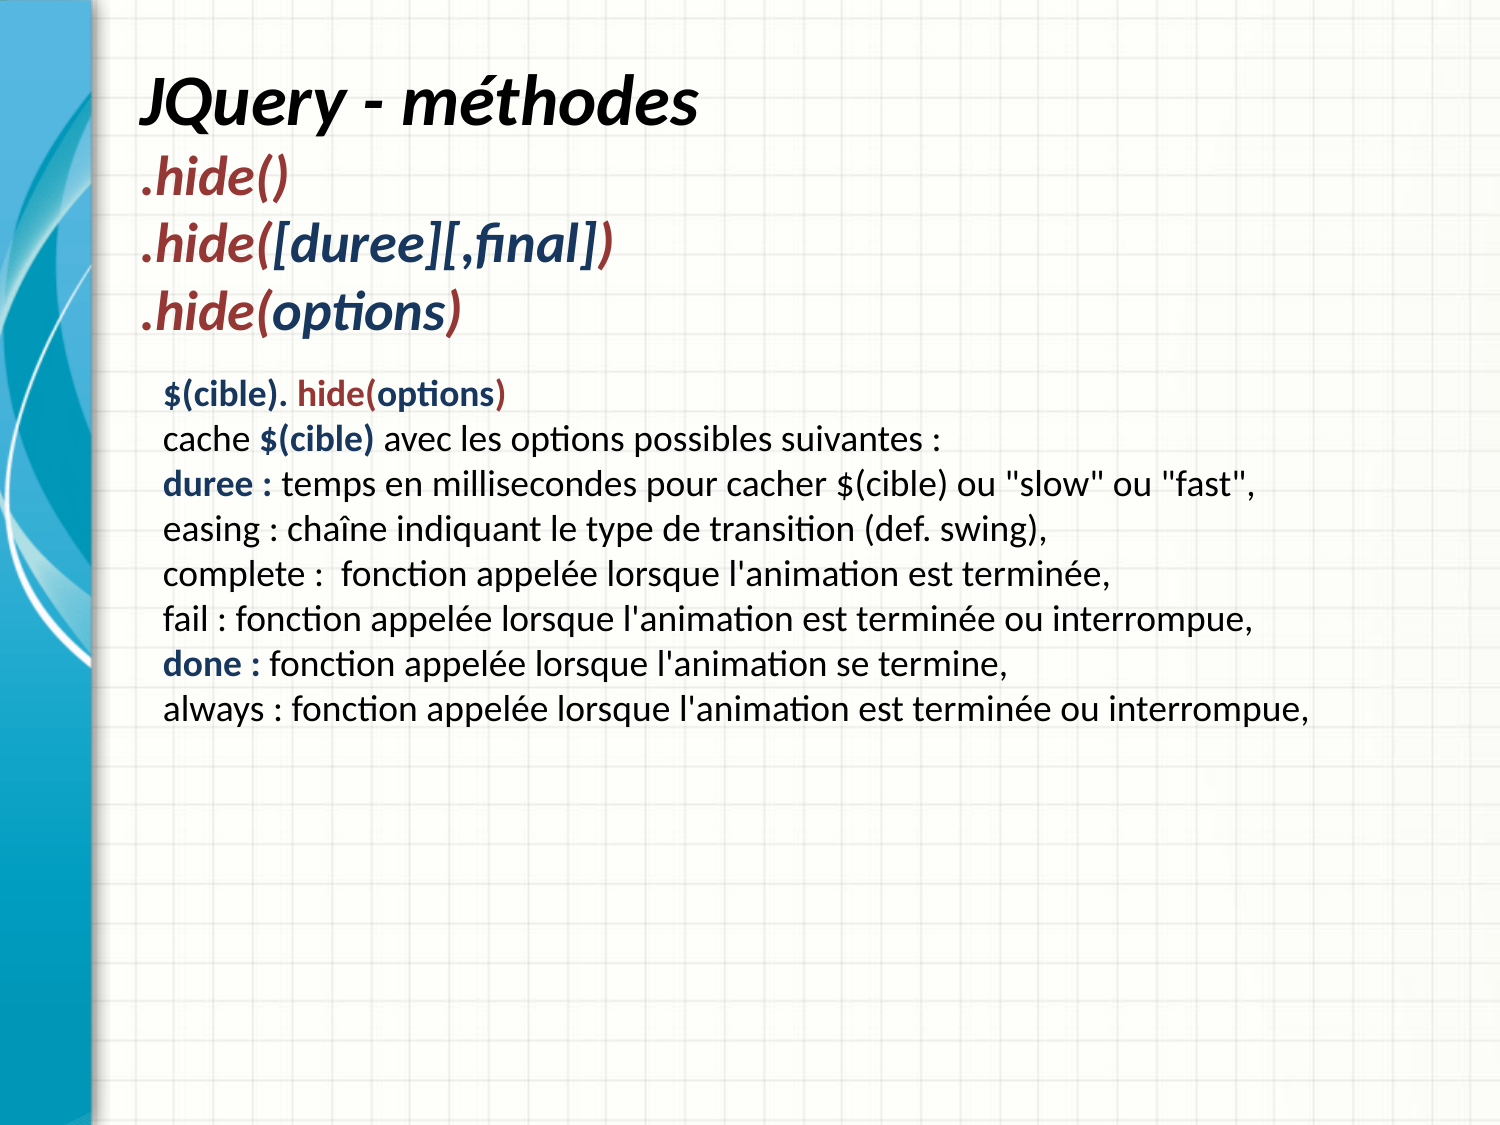

# JQuery - méthodes .hide() .hide([duree][,final]) .hide(options)
$(cible). hide(options)
cache $(cible) avec les options possibles suivantes :
duree : temps en millisecondes pour cacher $(cible) ou "slow" ou "fast",
easing : chaîne indiquant le type de transition (def. swing),
complete :  fonction appelée lorsque l'animation est terminée,
fail : fonction appelée lorsque l'animation est terminée ou interrompue,
done : fonction appelée lorsque l'animation se termine,
always : fonction appelée lorsque l'animation est terminée ou interrompue,